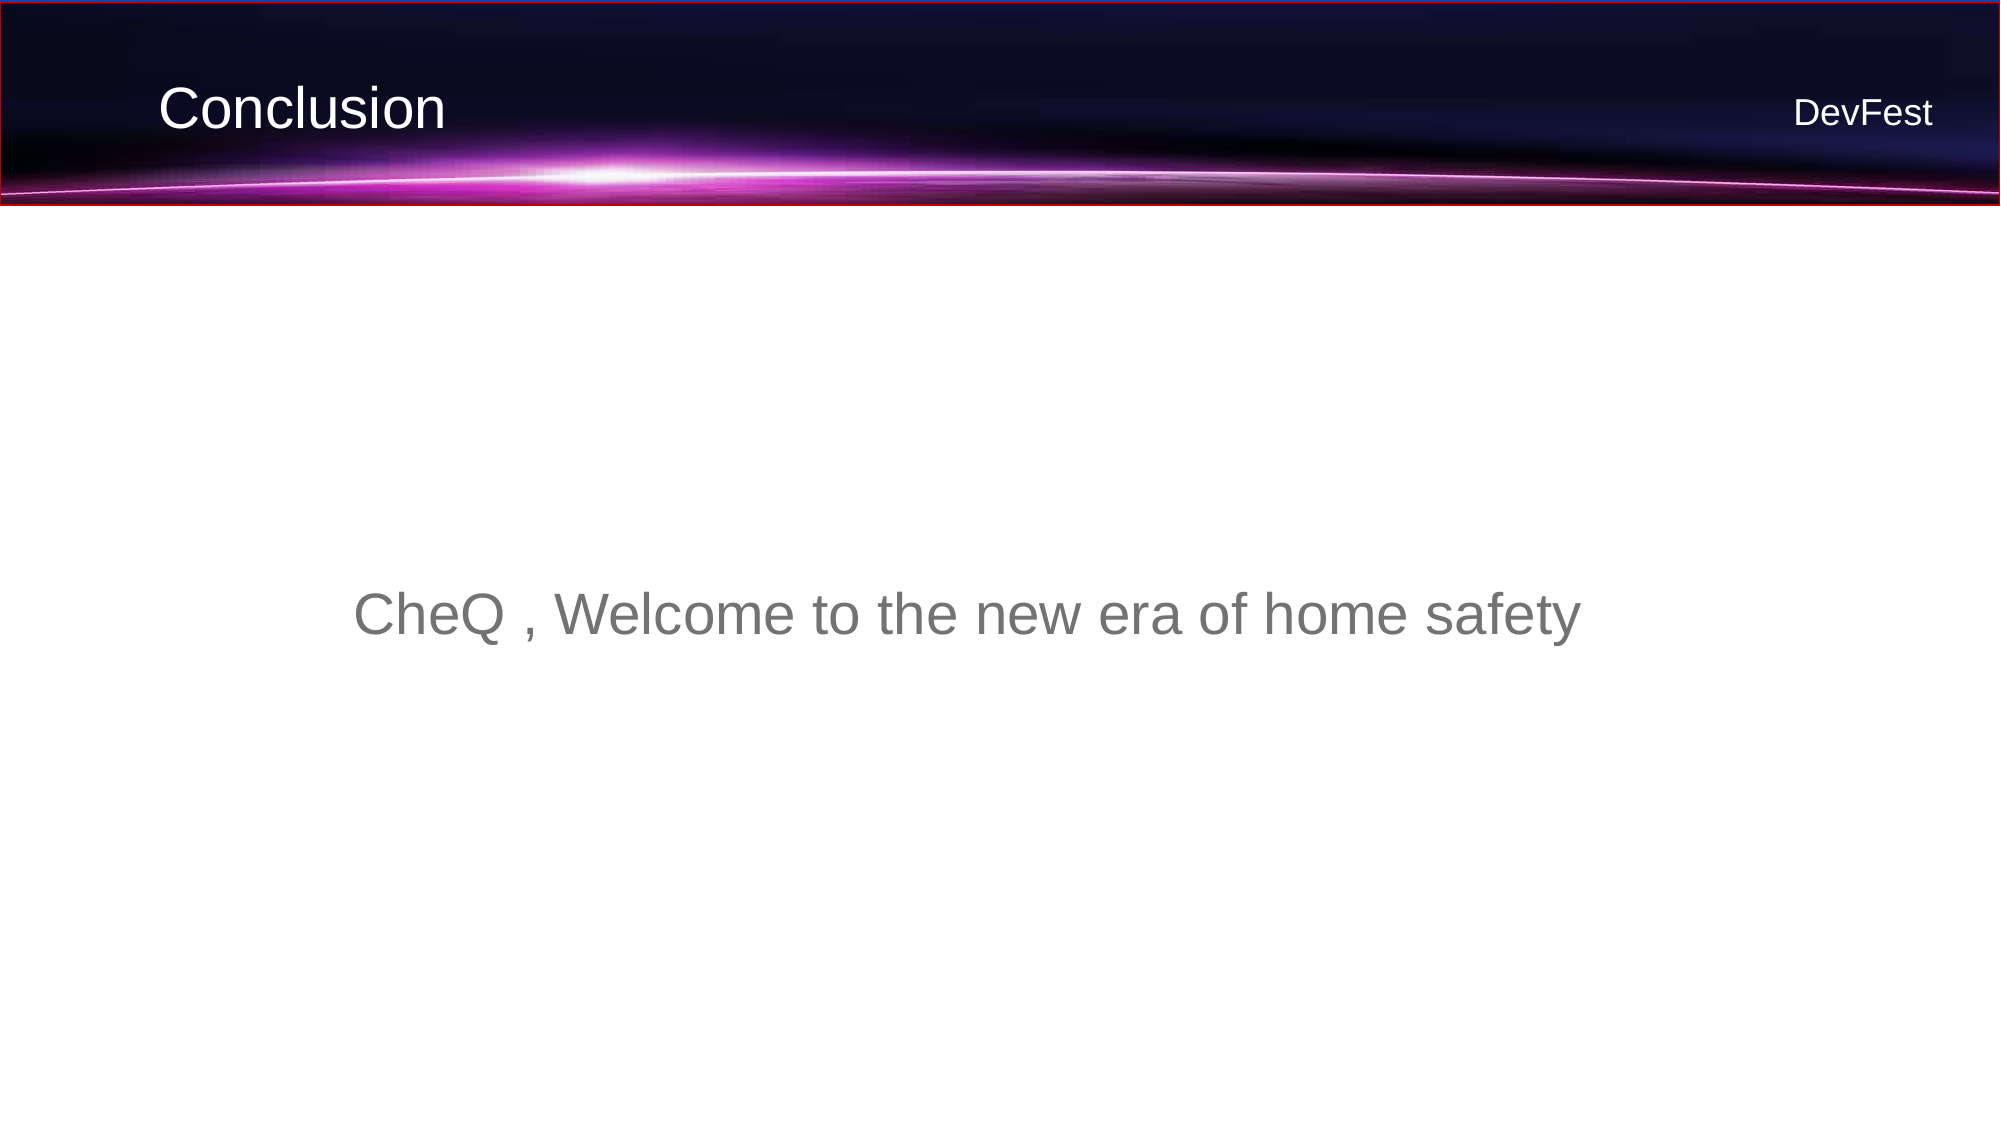

Conclusion

DevFest
CheQ , Welcome to the new era of home safety